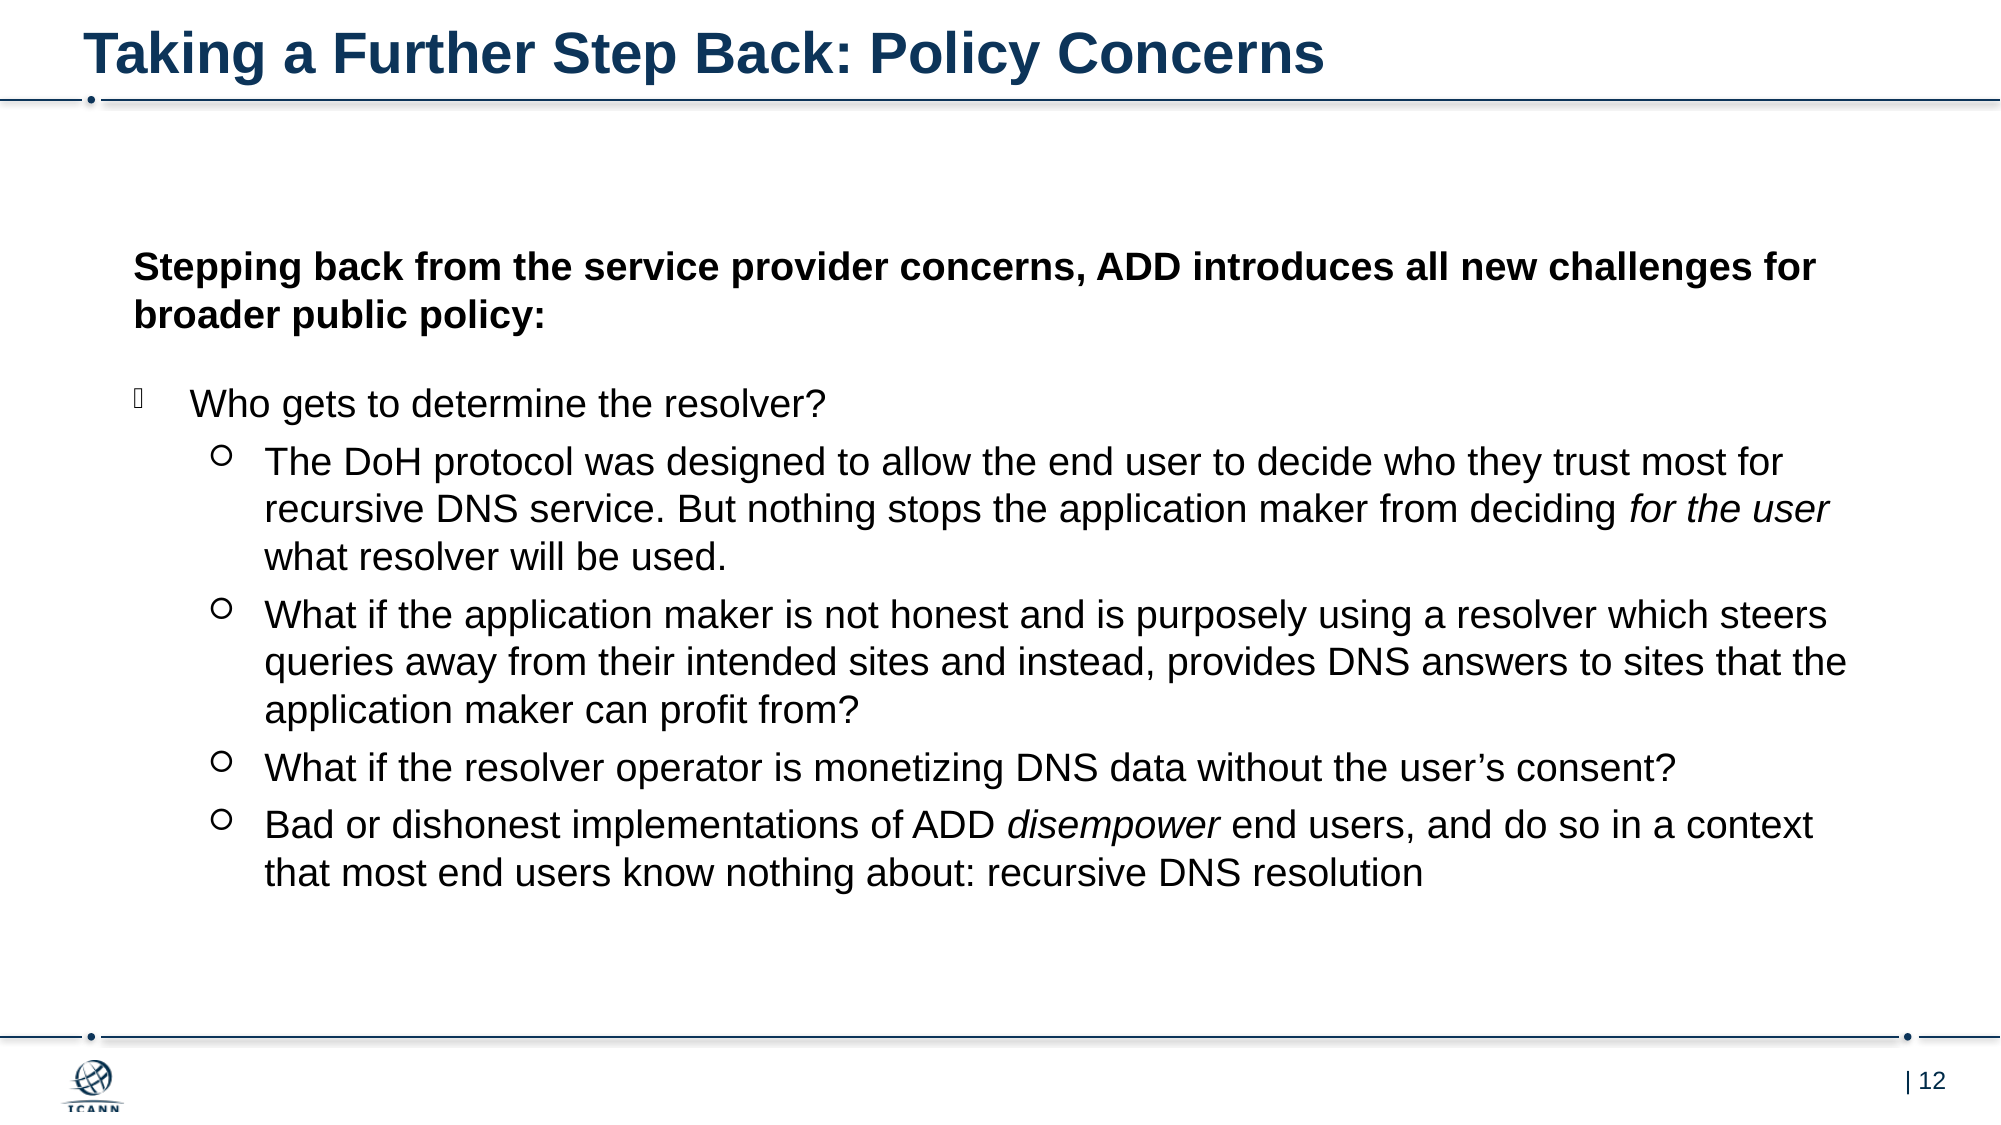

# Taking a Further Step Back: Policy Concerns
Stepping back from the service provider concerns, ADD introduces all new challenges for broader public policy:
Who gets to determine the resolver?
The DoH protocol was designed to allow the end user to decide who they trust most for recursive DNS service. But nothing stops the application maker from deciding for the user what resolver will be used.
What if the application maker is not honest and is purposely using a resolver which steers queries away from their intended sites and instead, provides DNS answers to sites that the application maker can profit from?
What if the resolver operator is monetizing DNS data without the user’s consent?
Bad or dishonest implementations of ADD disempower end users, and do so in a context that most end users know nothing about: recursive DNS resolution